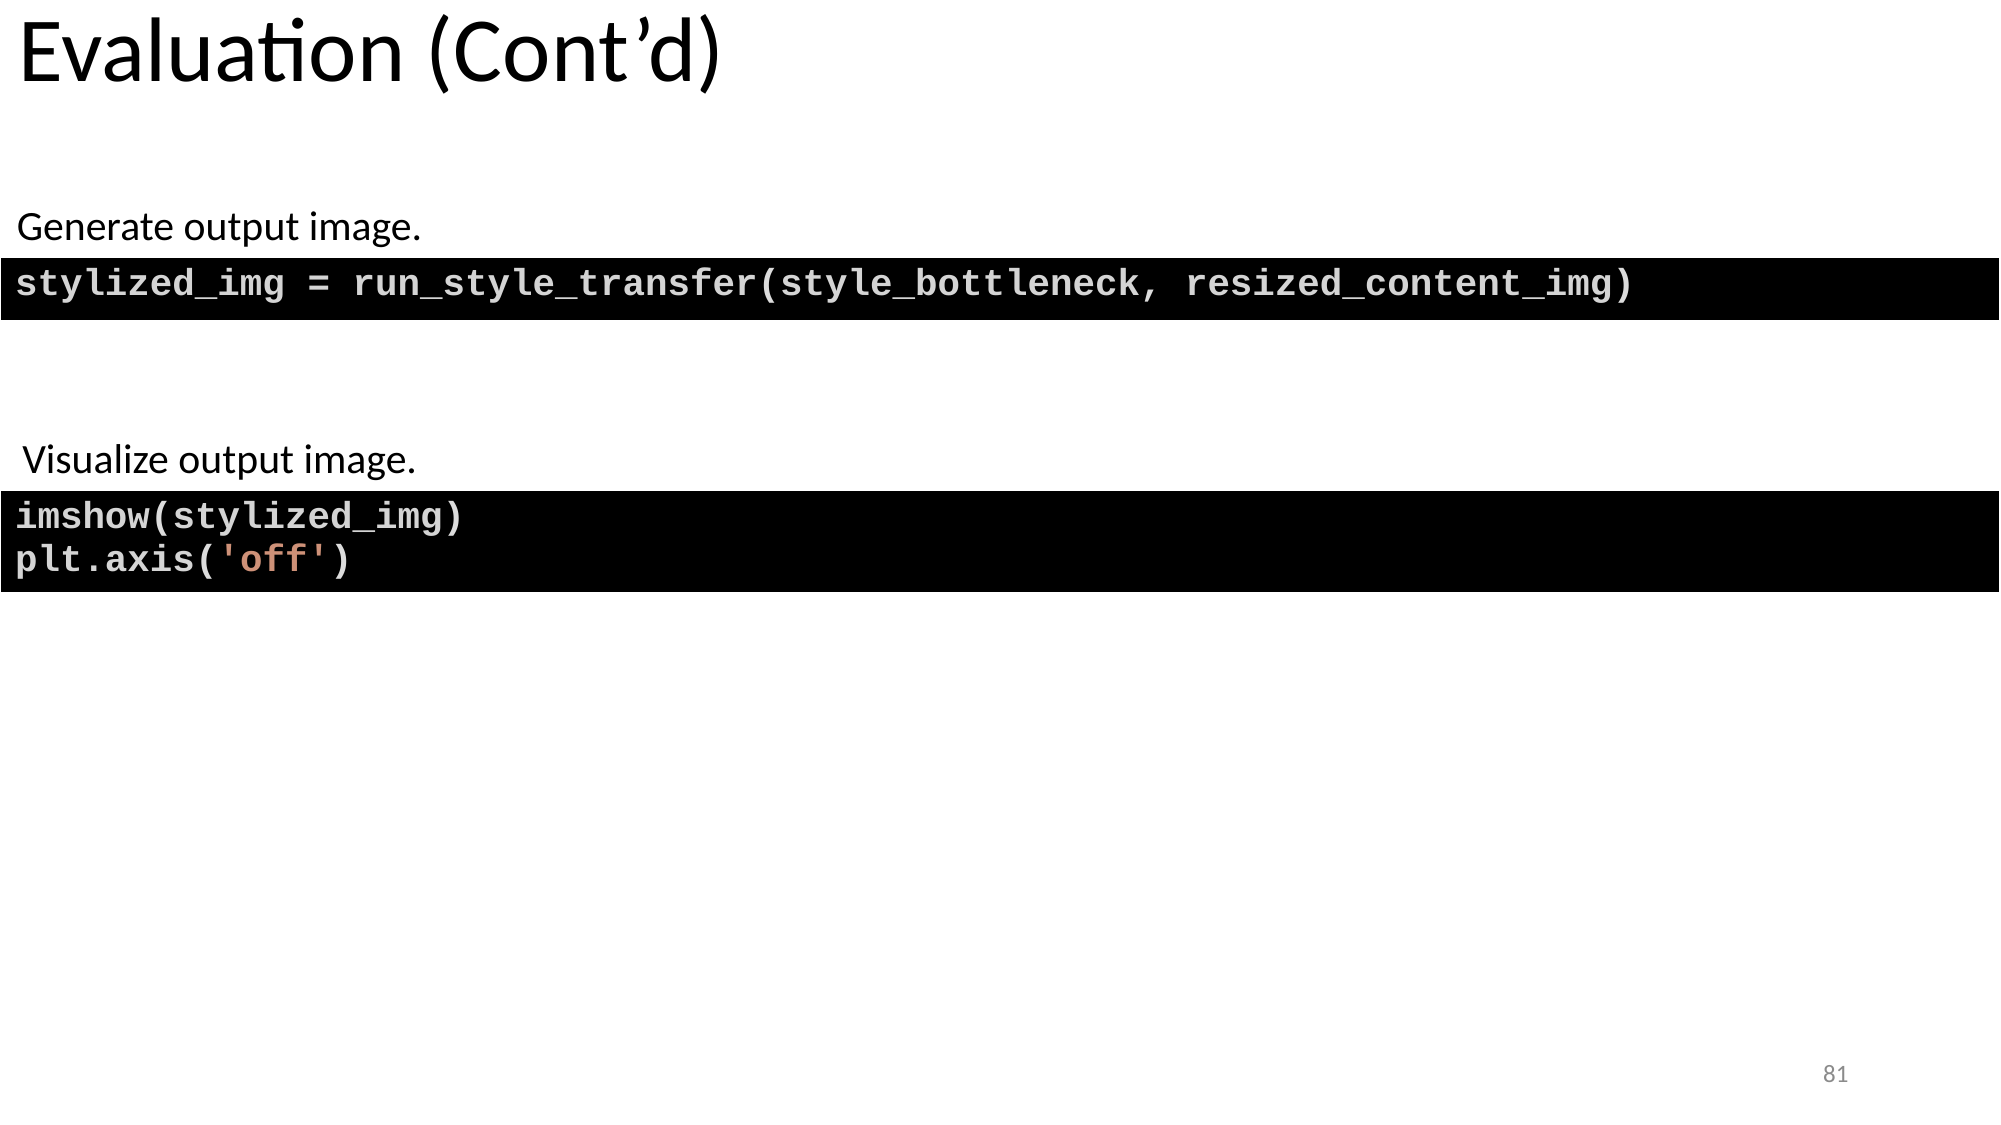

Evaluation (Cont’d)
Generate output image.
| stylized\_img = run\_style\_transfer(style\_bottleneck, resized\_content\_img) |
| --- |
Visualize output image.
| imshow(stylized\_img) plt.axis('off') |
| --- |
81